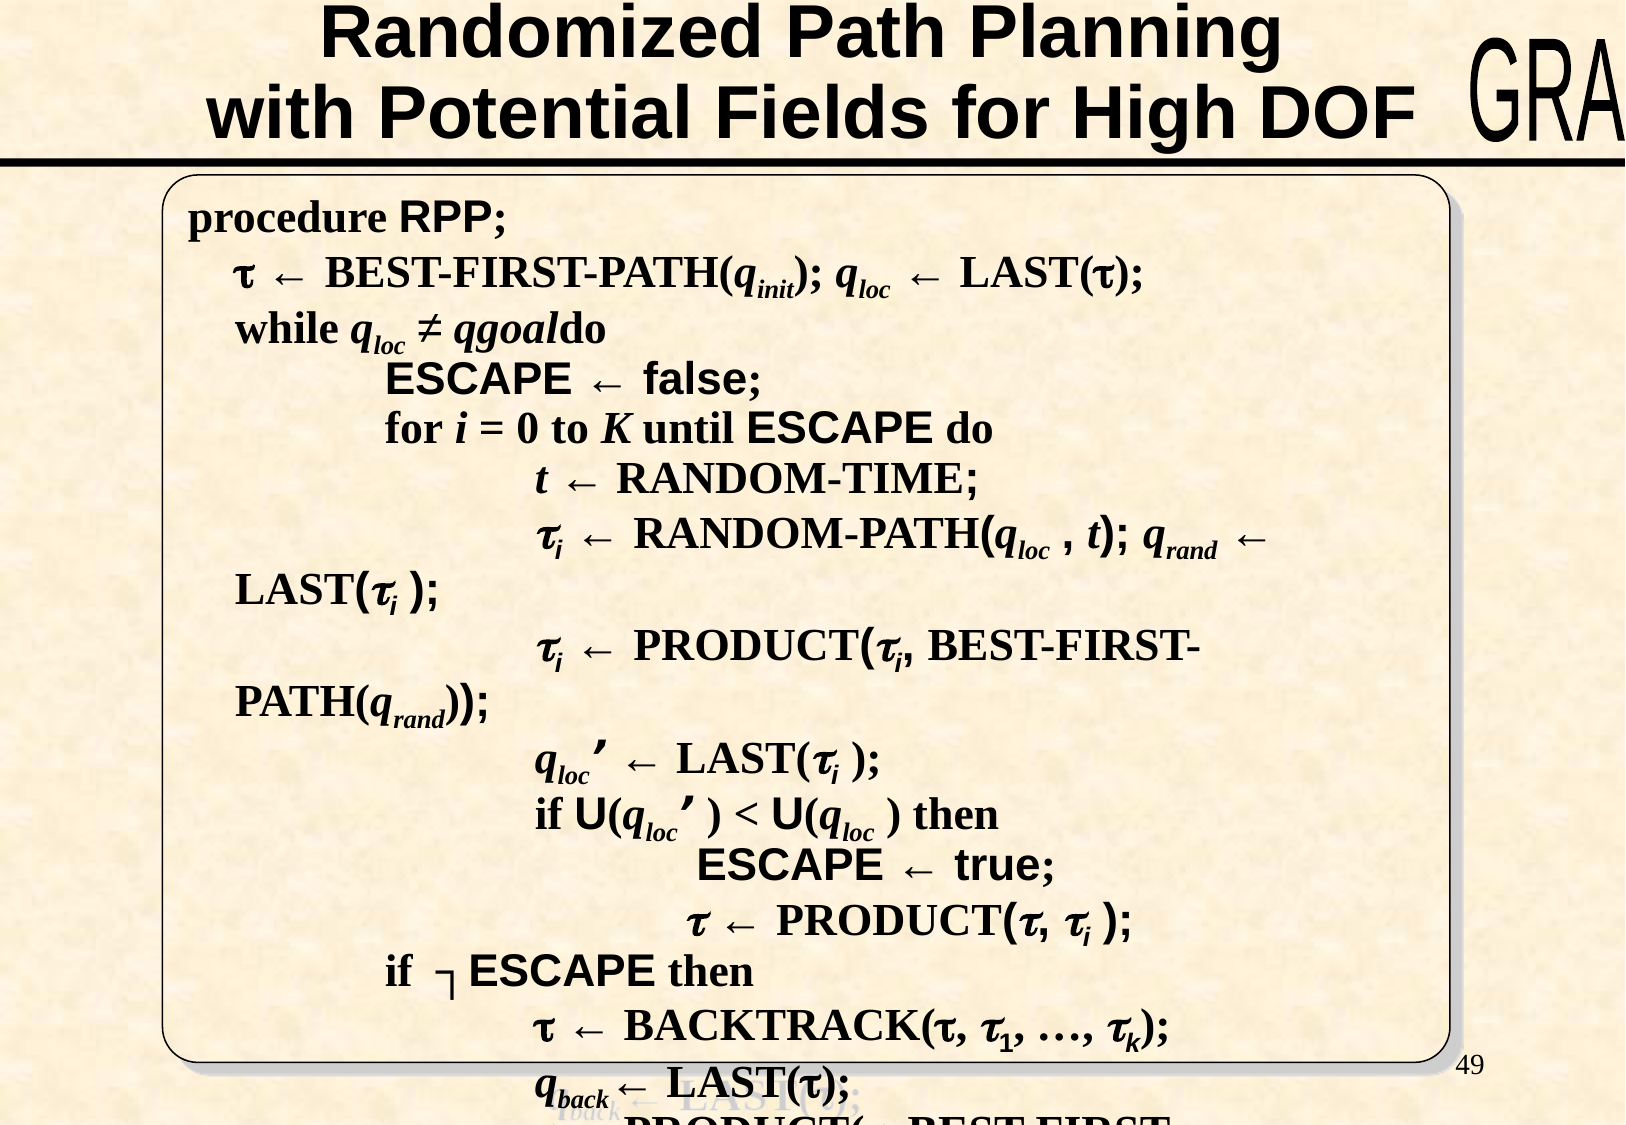

# Randomized Path Planning with Potential Fields for High DOF
procedure RPP;
	τ ← BEST-FIRST-PATH(qinit); qloc ← LAST(τ);
	while qloc ≠ qgoaldo
		ESCAPE ← false;
		for i = 0 to K until ESCAPE do
			t ← RANDOM-TIME;
			τi ← RANDOM-PATH(qloc , t); qrand ← LAST(τi );
			τi ← PRODUCT(τi, BEST-FIRST-PATH(qrand));
			qloc’ ← LAST(τi );
			if U(qloc’ ) < U(qloc ) then
				 ESCAPE ← true;
			 	τ ← PRODUCT(τ, τi );
		if  ┐ESCAPE then
		 	τ ← BACKTRACK(τ, τ1, …, τk);
		 	qback← LAST(τ);
		 	τ ← PRODUCT(τ, BEST-FIRST-PATH(qback));
		 qloc =LAST(τ);

49